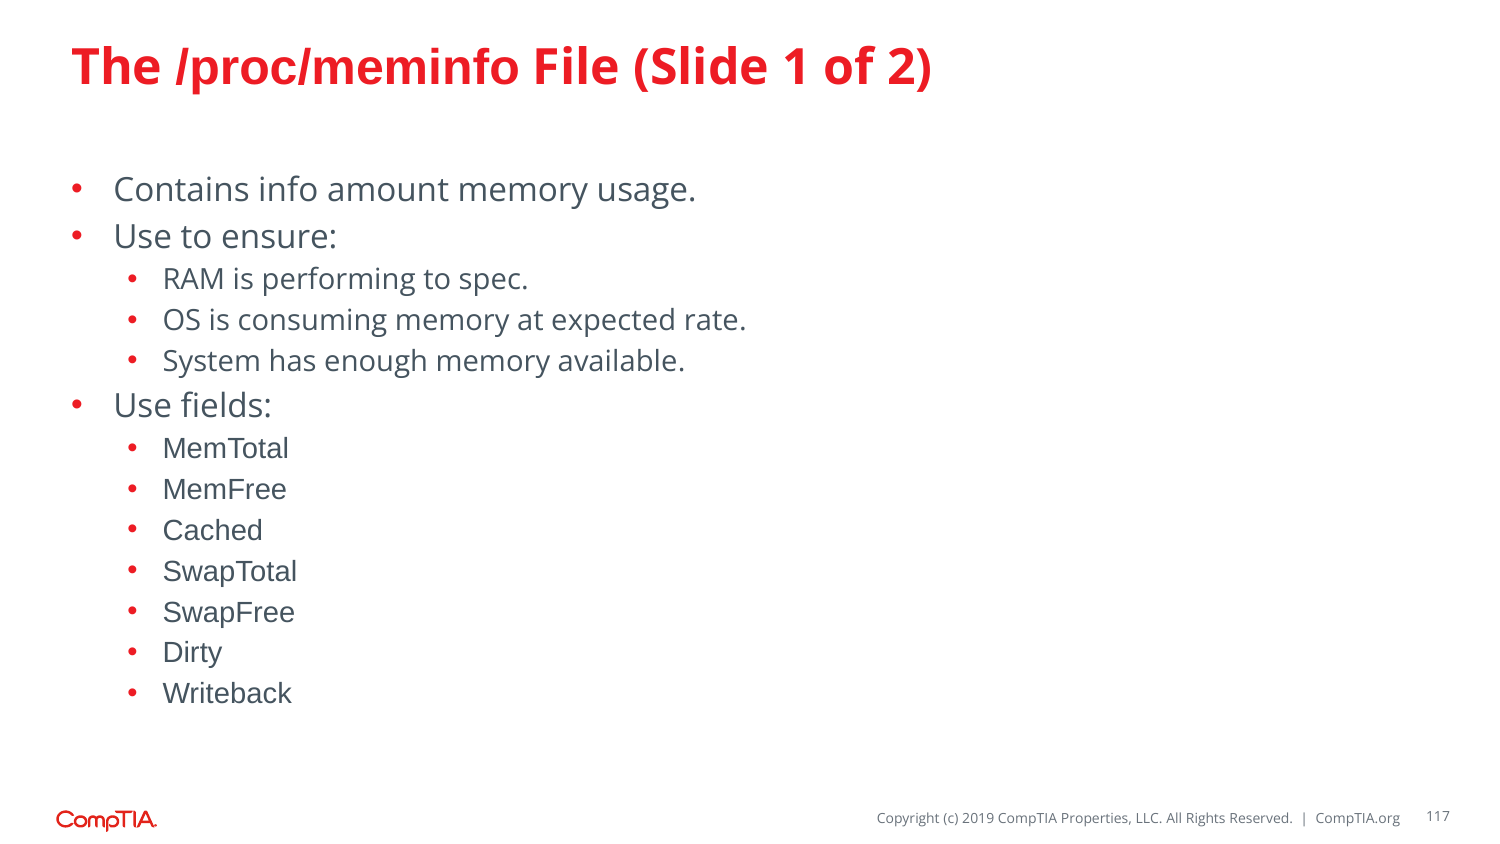

# The /proc/meminfo File (Slide 1 of 2)
Contains info amount memory usage.
Use to ensure:
RAM is performing to spec.
OS is consuming memory at expected rate.
System has enough memory available.
Use fields:
MemTotal
MemFree
Cached
SwapTotal
SwapFree
Dirty
Writeback
117